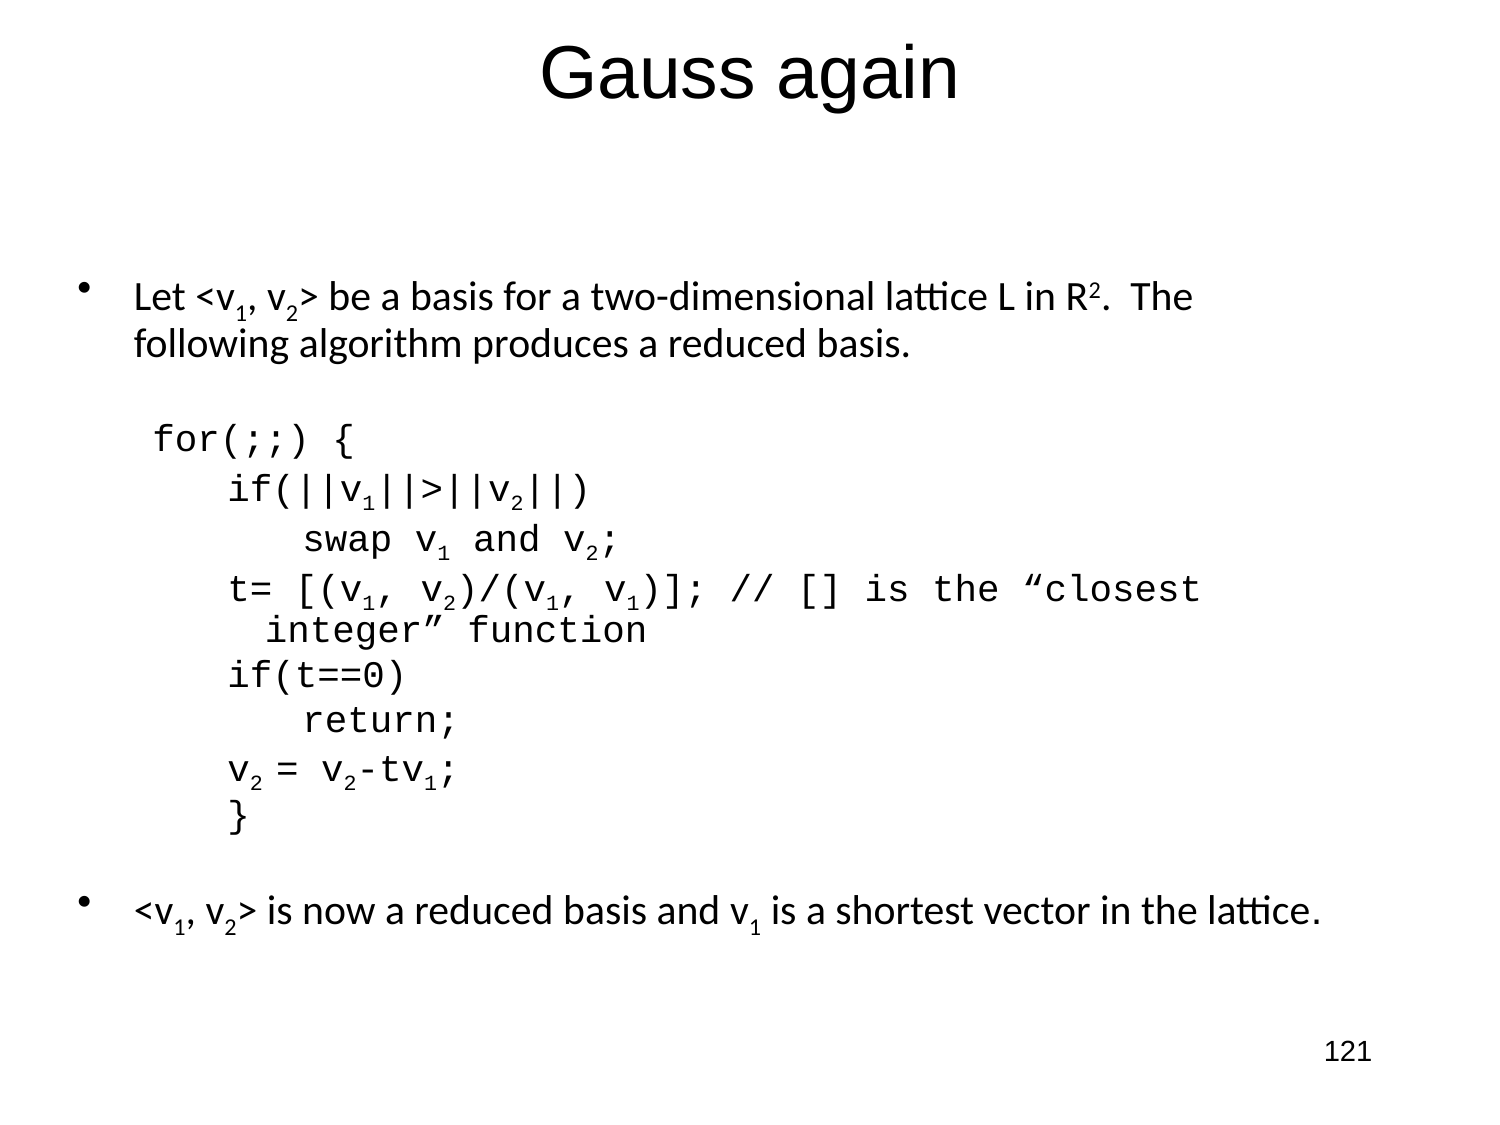

# Gauss again
Let <v1, v2> be a basis for a two-dimensional lattice L in R2.  The following algorithm produces a reduced basis.

for(;;) {
if(||v1||>||v2||)
swap v1 and v2;
t= [(v1, v2)/(v1, v1)]; // [] is the “closest integer” function
if(t==0)
return;
v2 = v2-tv1;
}

<v1, v2> is now a reduced basis and v1 is a shortest vector in the lattice.
121